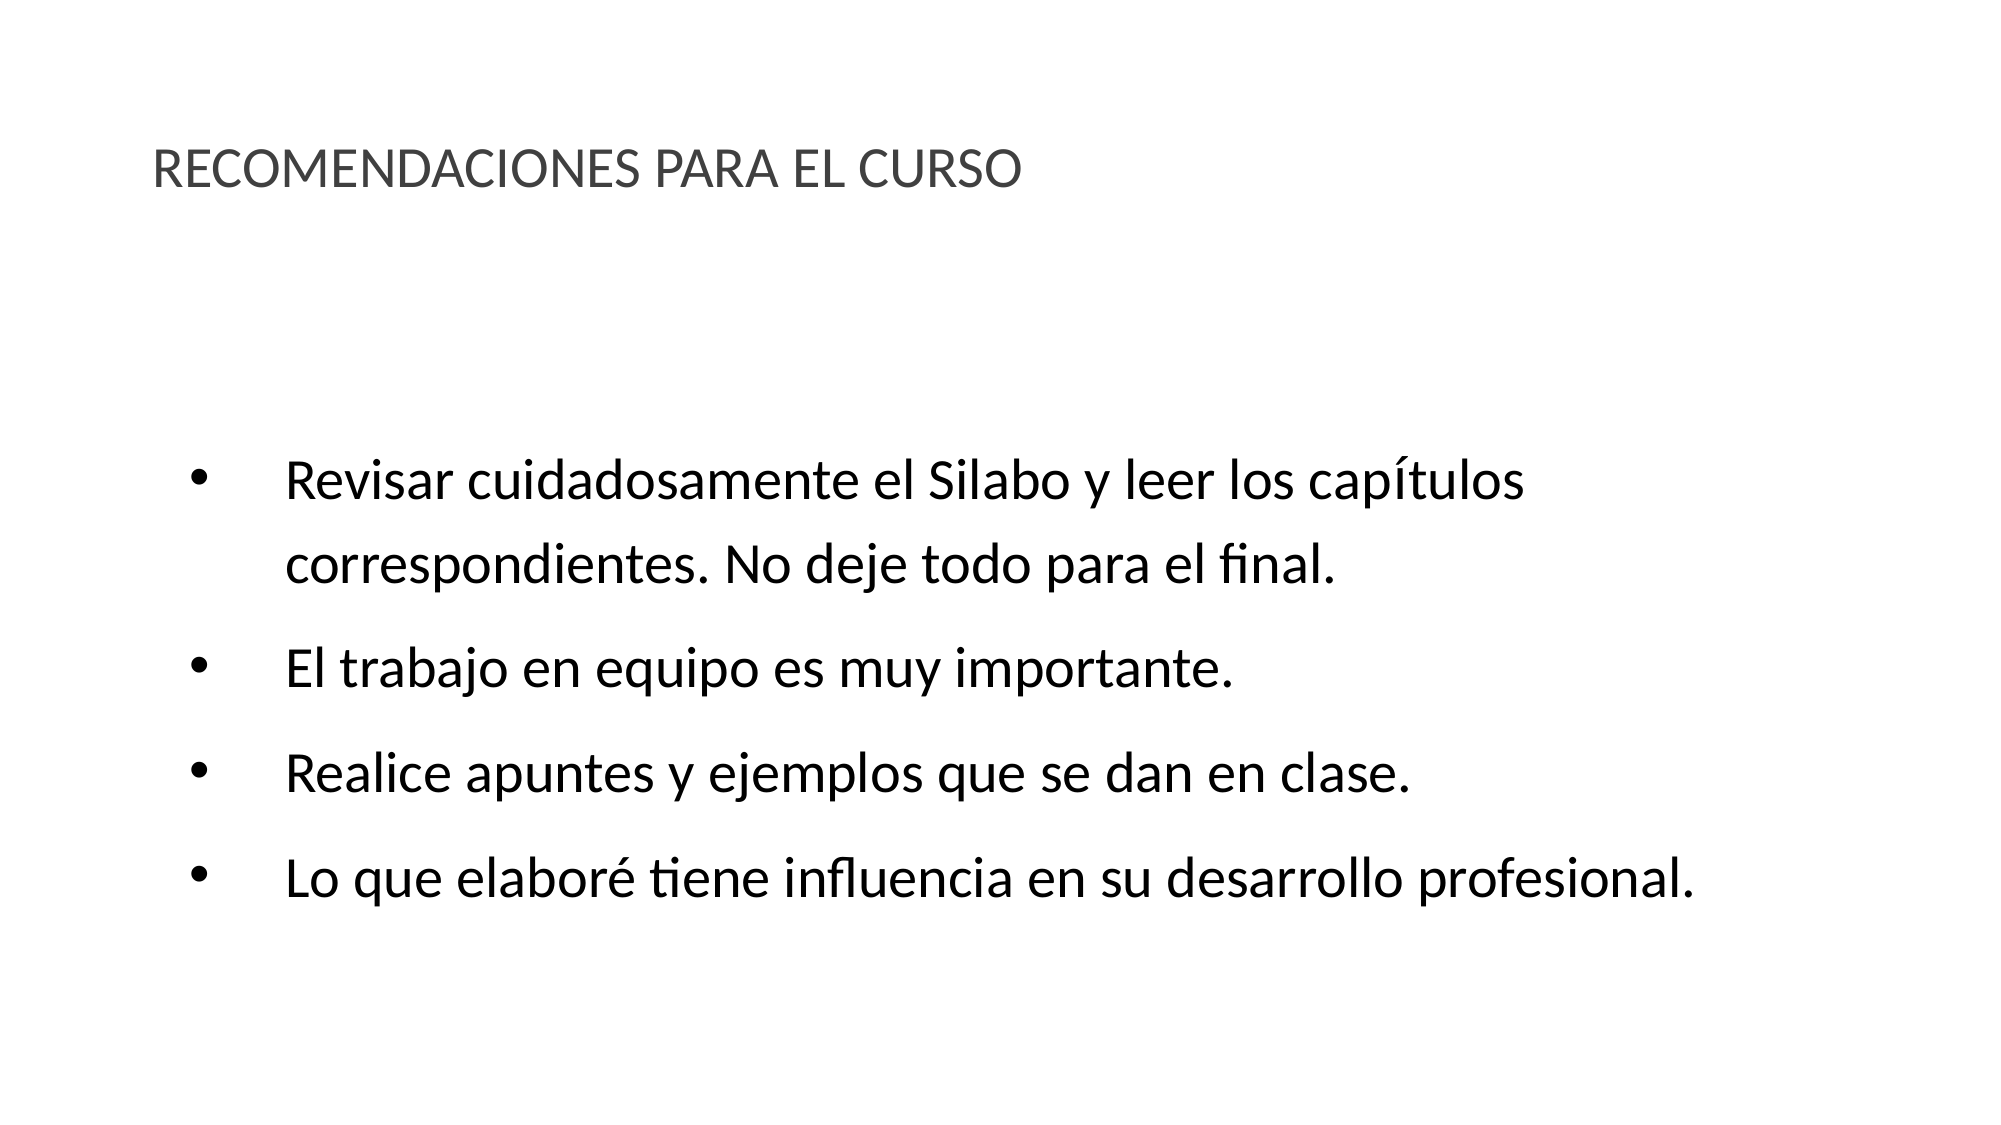

# RECOMENDACIONES PARA EL CURSO
Revisar cuidadosamente el Silabo y leer los capítulos correspondientes. No deje todo para el final.
El trabajo en equipo es muy importante.
Realice apuntes y ejemplos que se dan en clase.
Lo que elaboré tiene influencia en su desarrollo profesional.